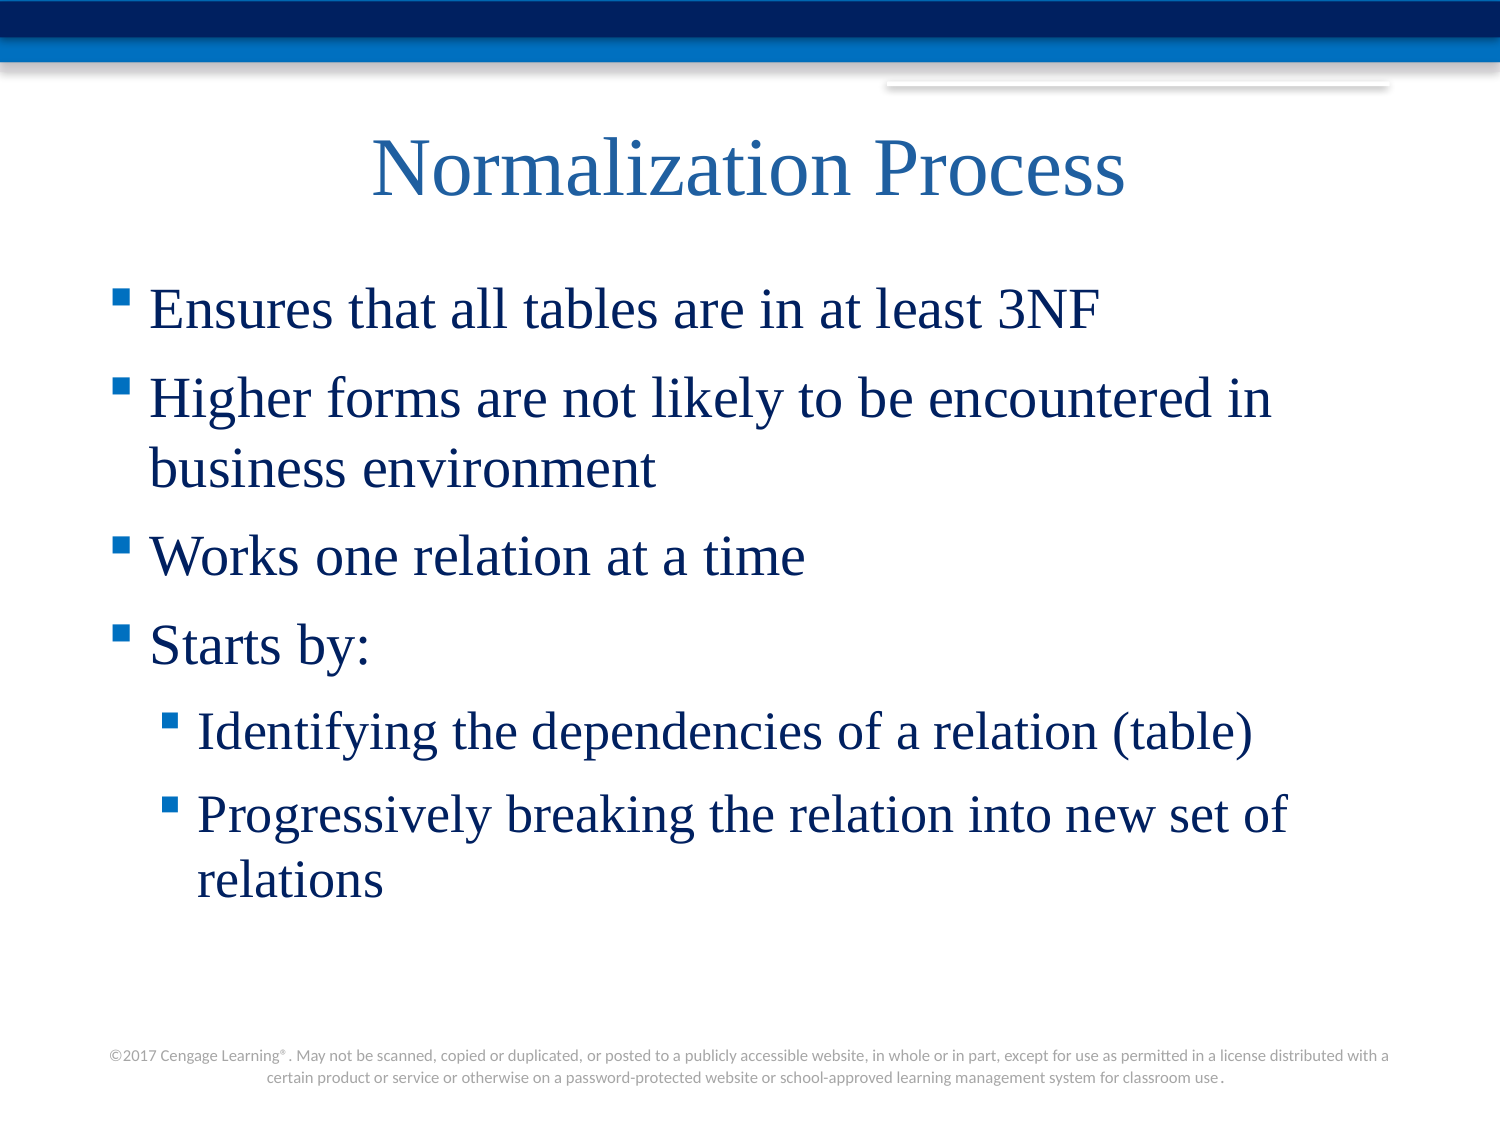

# Normalization Process
Ensures that all tables are in at least 3NF
Higher forms are not likely to be encountered in business environment
Works one relation at a time
Starts by:
Identifying the dependencies of a relation (table)
Progressively breaking the relation into new set of relations